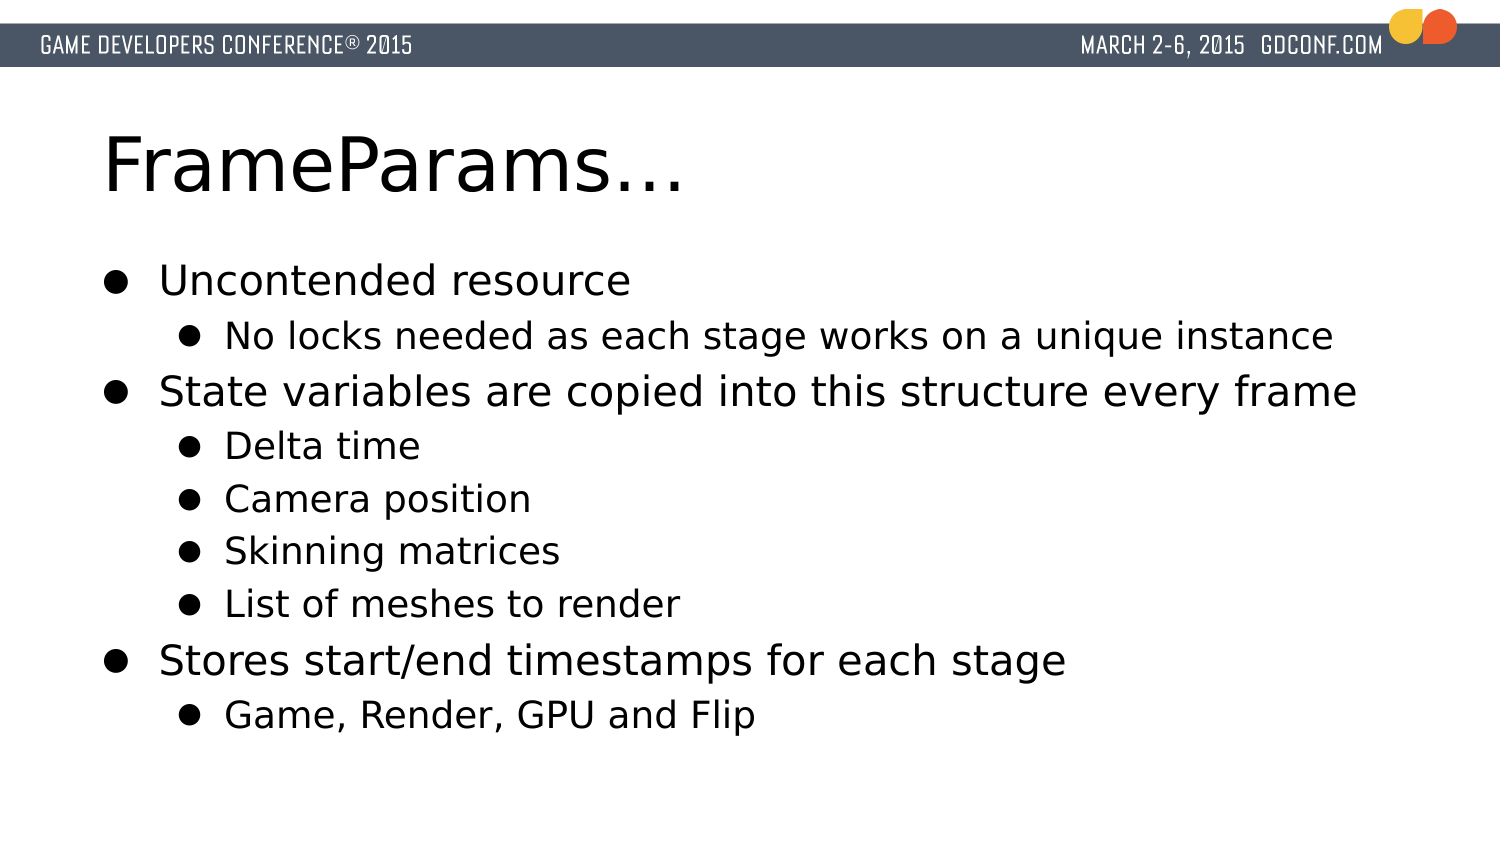

# FrameParams…
Uncontended resource
No locks needed as each stage works on a unique instance
State variables are copied into this structure every frame
Delta time
Camera position
Skinning matrices
List of meshes to render
Stores start/end timestamps for each stage
Game, Render, GPU and Flip